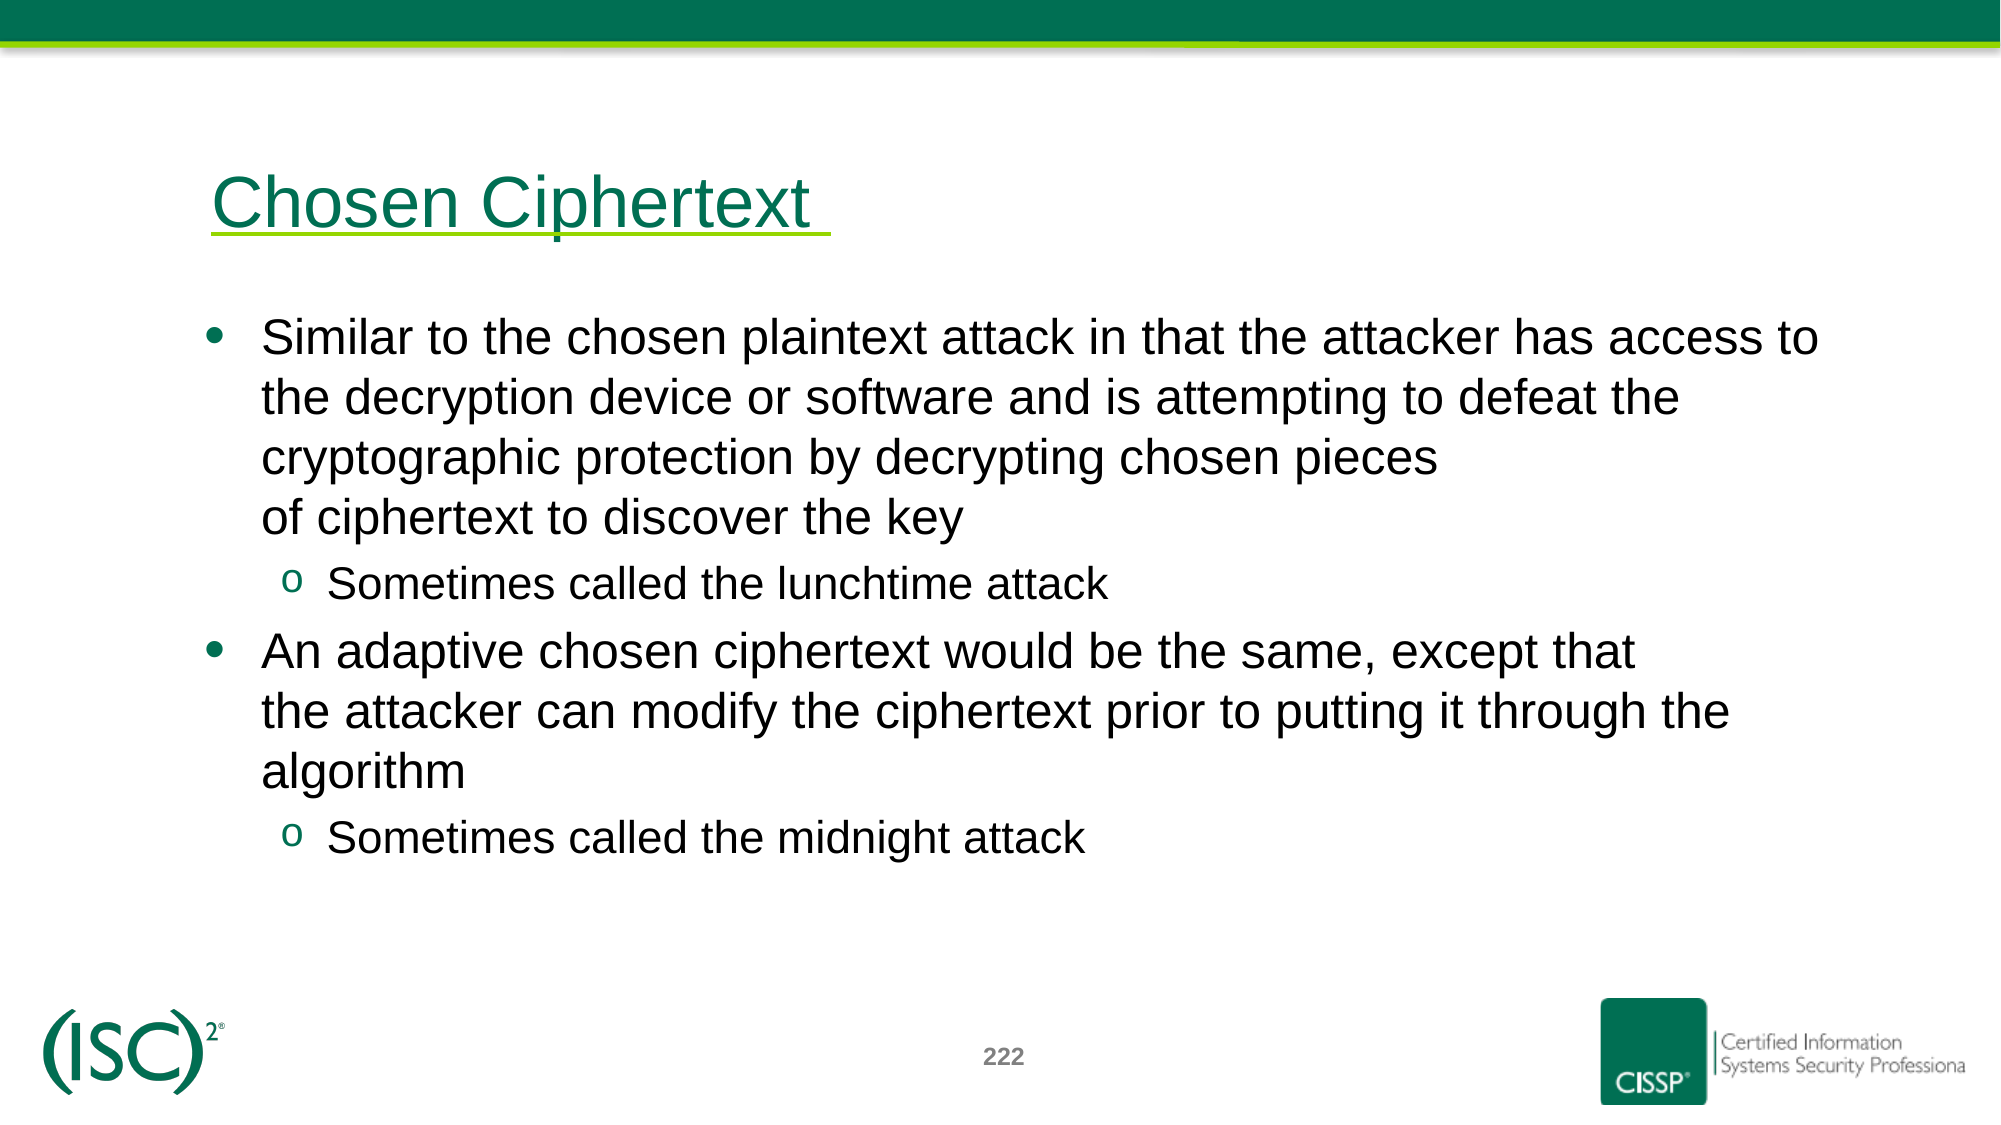

Chosen Ciphertext
Similar to the chosen plaintext attack in that the attacker has access to the decryption device or software and is attempting to defeat the cryptographic protection by decrypting chosen pieces
of ciphertext to discover the key
Sometimes called the lunchtime attack
An adaptive chosen ciphertext would be the same, except that
the attacker can modify the ciphertext prior to putting it through the algorithm
Sometimes called the midnight attack